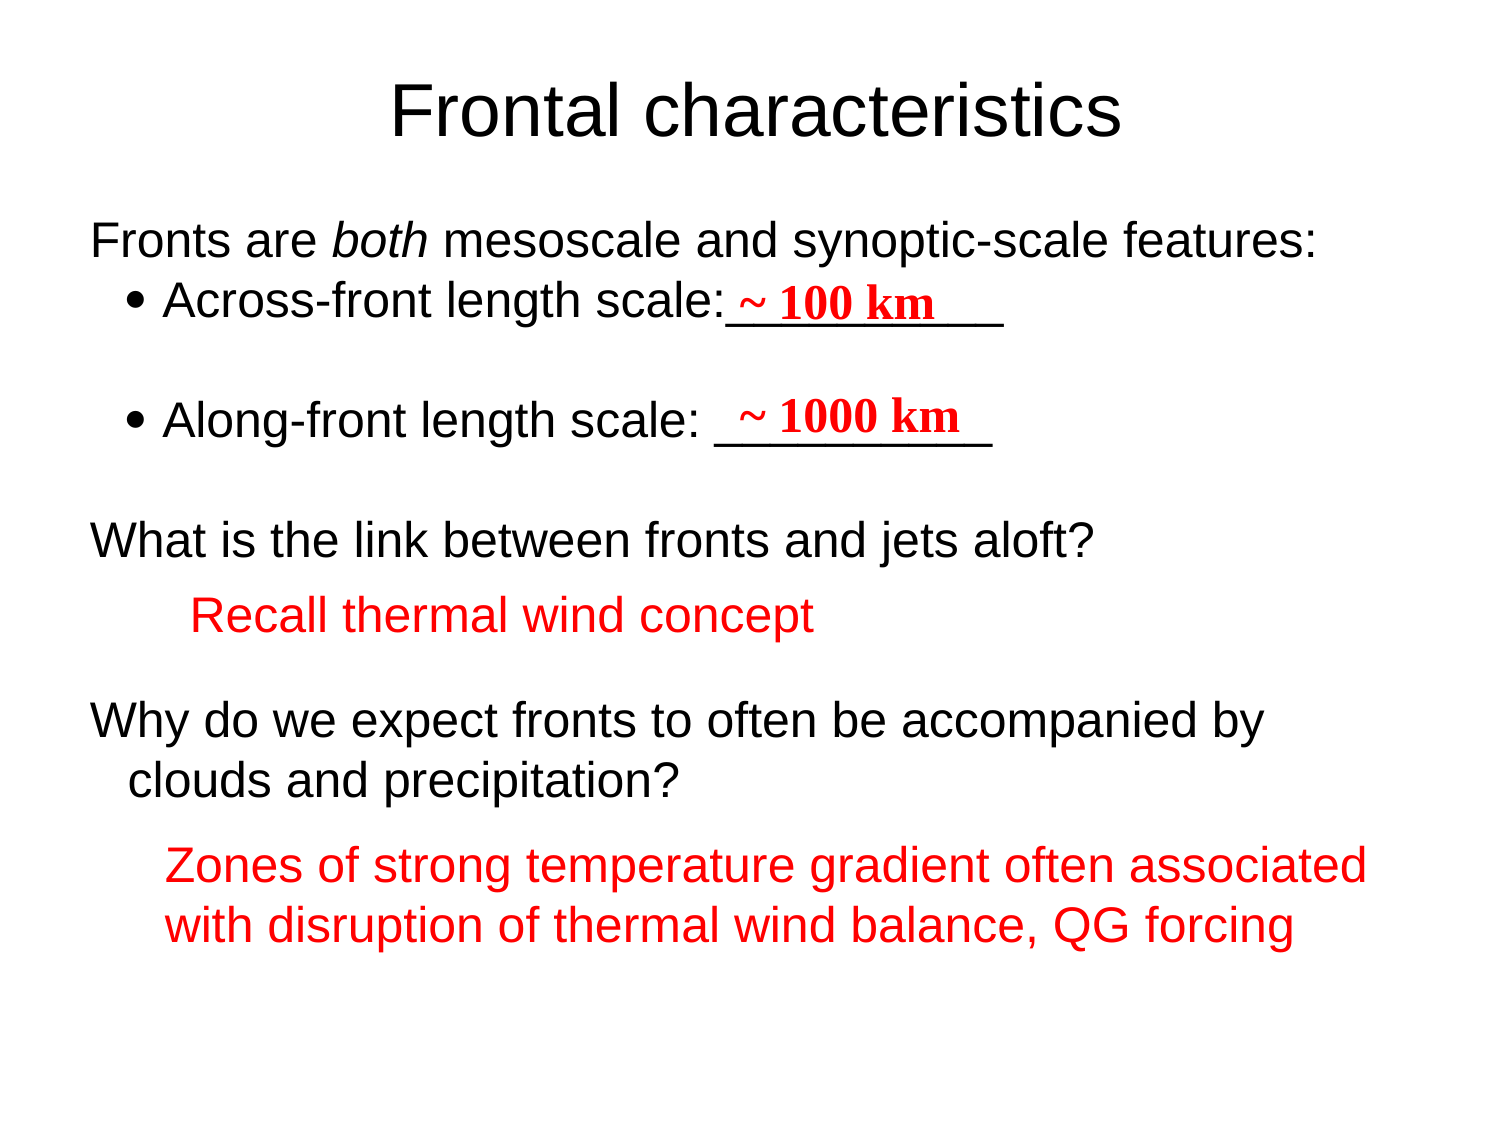

# Frontal characteristics
Fronts are both mesoscale and synoptic-scale features:
	• Across-front length scale:__________

	• Along-front length scale: __________

What is the link between fronts and jets aloft?

Why do we expect fronts to often be accompanied by clouds and precipitation?

~ 100 km
~ 1000 km
Recall thermal wind concept
Zones of strong temperature gradient often associated with disruption of thermal wind balance, QG forcing